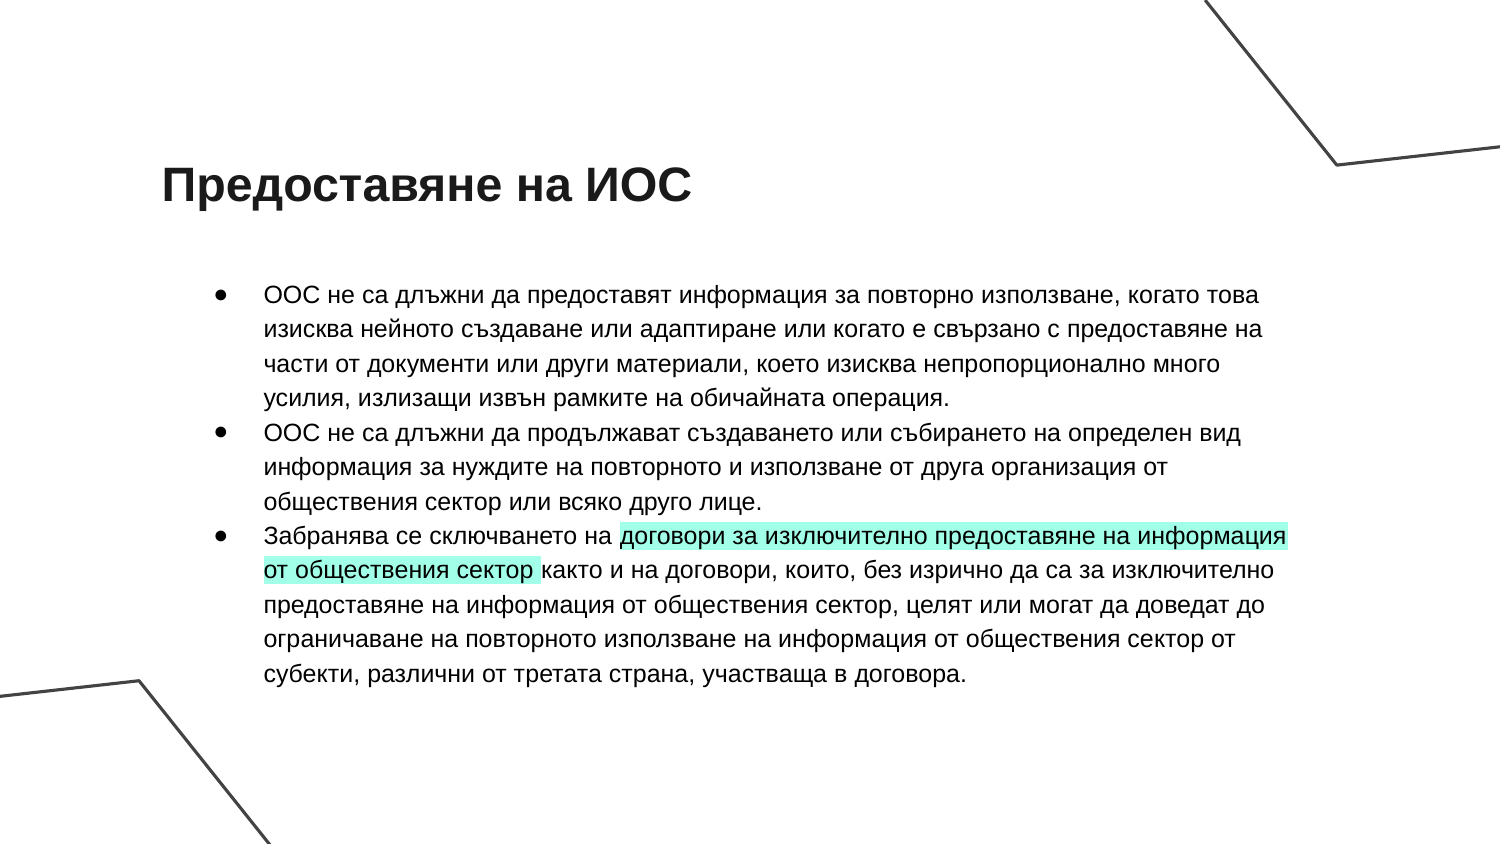

# Предоставяне на ИОС
ООС не са длъжни да предоставят информация за повторно използване, когато това изисква нейното създаване или адаптиране или когато е свързано с предоставяне на части от документи или други материали, което изисква непропорционално много усилия, излизащи извън рамките на обичайната операция.
ООС не са длъжни да продължават създаването или събирането на определен вид информация за нуждите на повторното и използване от друга организация от обществения сектор или всяко друго лице.
Забранява се сключването на договори за изключително предоставяне на информация от обществения сектор както и на договори, които, без изрично да са за изключително предоставяне на информация от обществения сектор, целят или могат да доведат до ограничаване на повторното използване на информация от обществения сектор от субекти, различни от третата страна, участваща в договора.